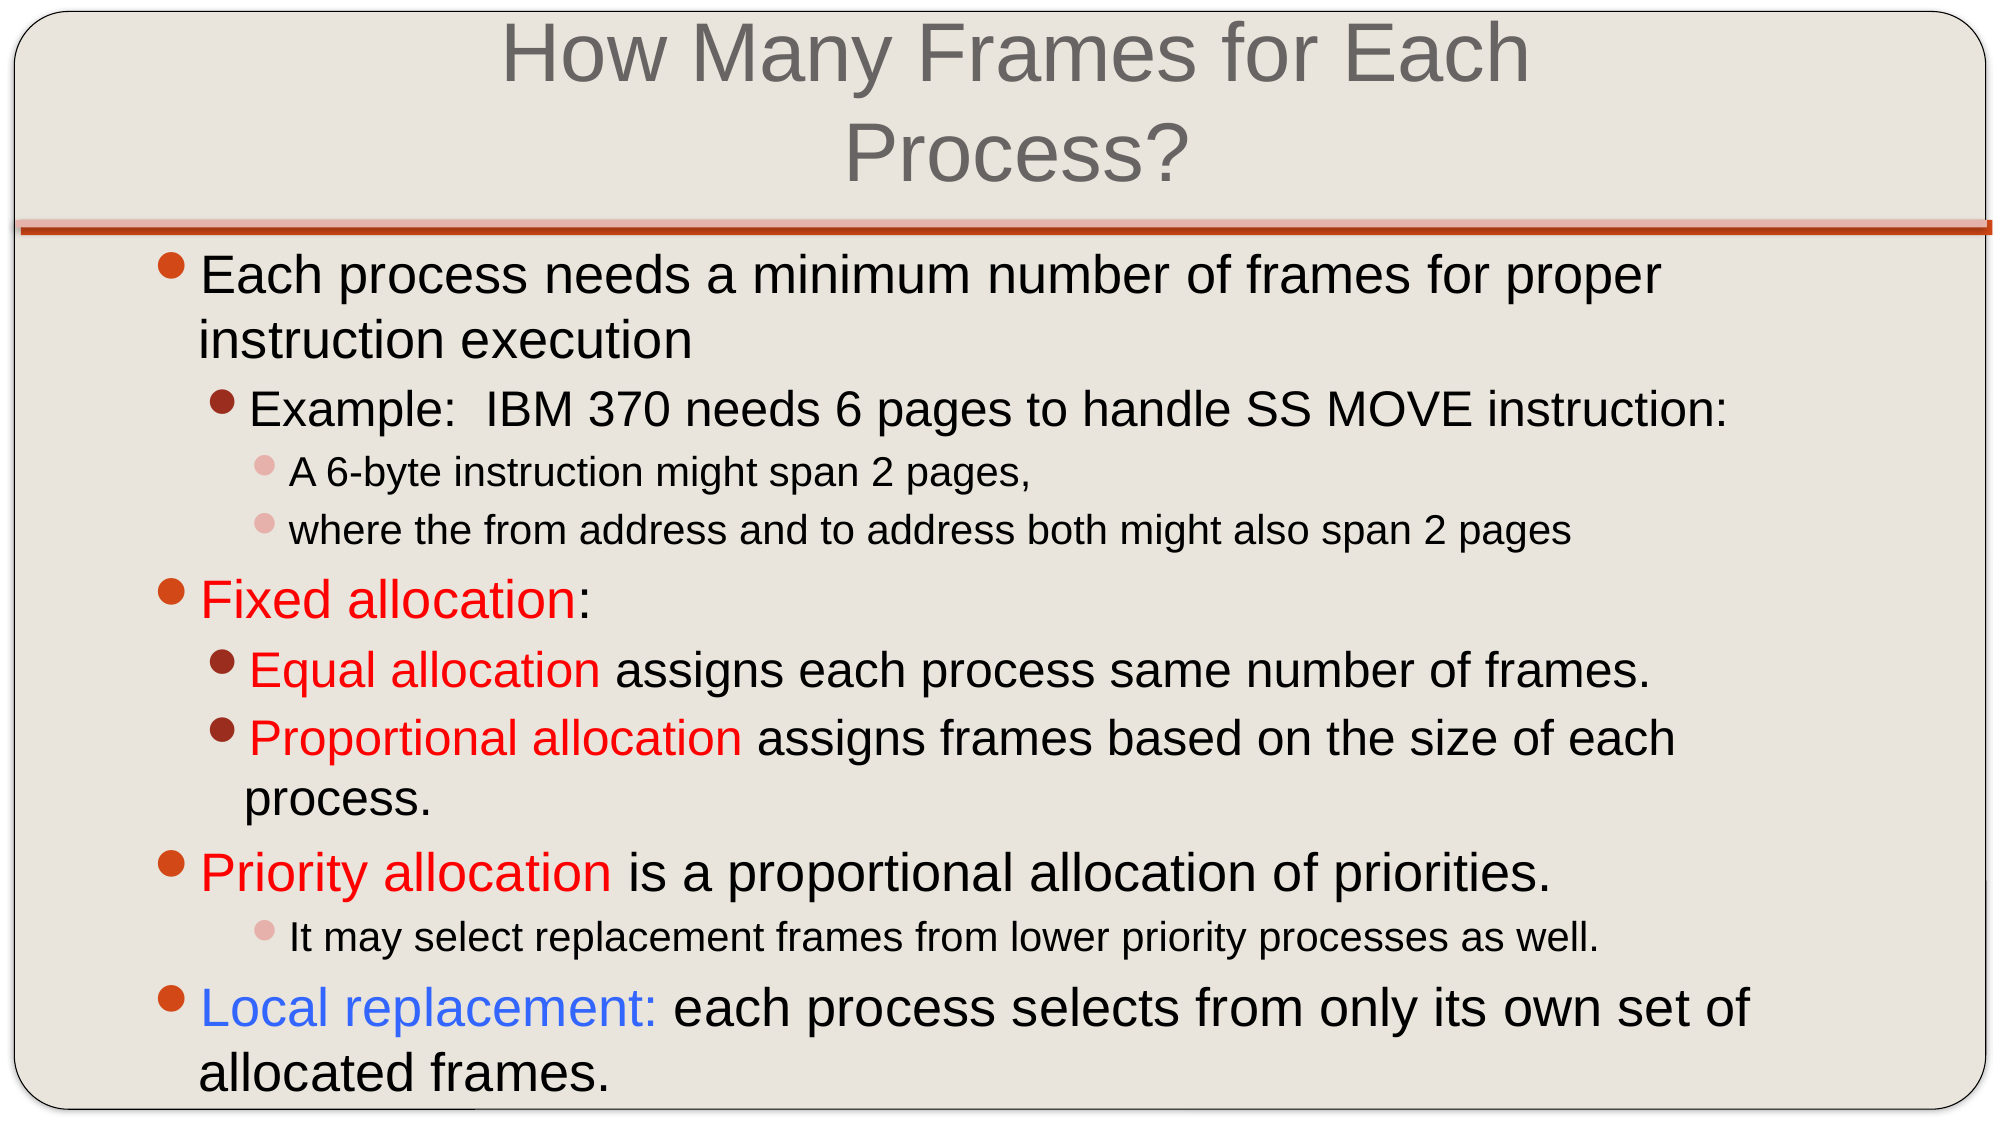

# How Many Frames for Each Process?
Each process needs a minimum number of frames for proper instruction execution
Example:  IBM 370 needs 6 pages to handle SS MOVE instruction:
A 6-byte instruction might span 2 pages,
where the from address and to address both might also span 2 pages
Fixed allocation:
Equal allocation assigns each process same number of frames.
Proportional allocation assigns frames based on the size of each process.
Priority allocation is a proportional allocation of priorities.
It may select replacement frames from lower priority processes as well.
Local replacement: each process selects from only its own set of allocated frames.
Global replacement: a process may select a replacement frame from the set of all memory frames.